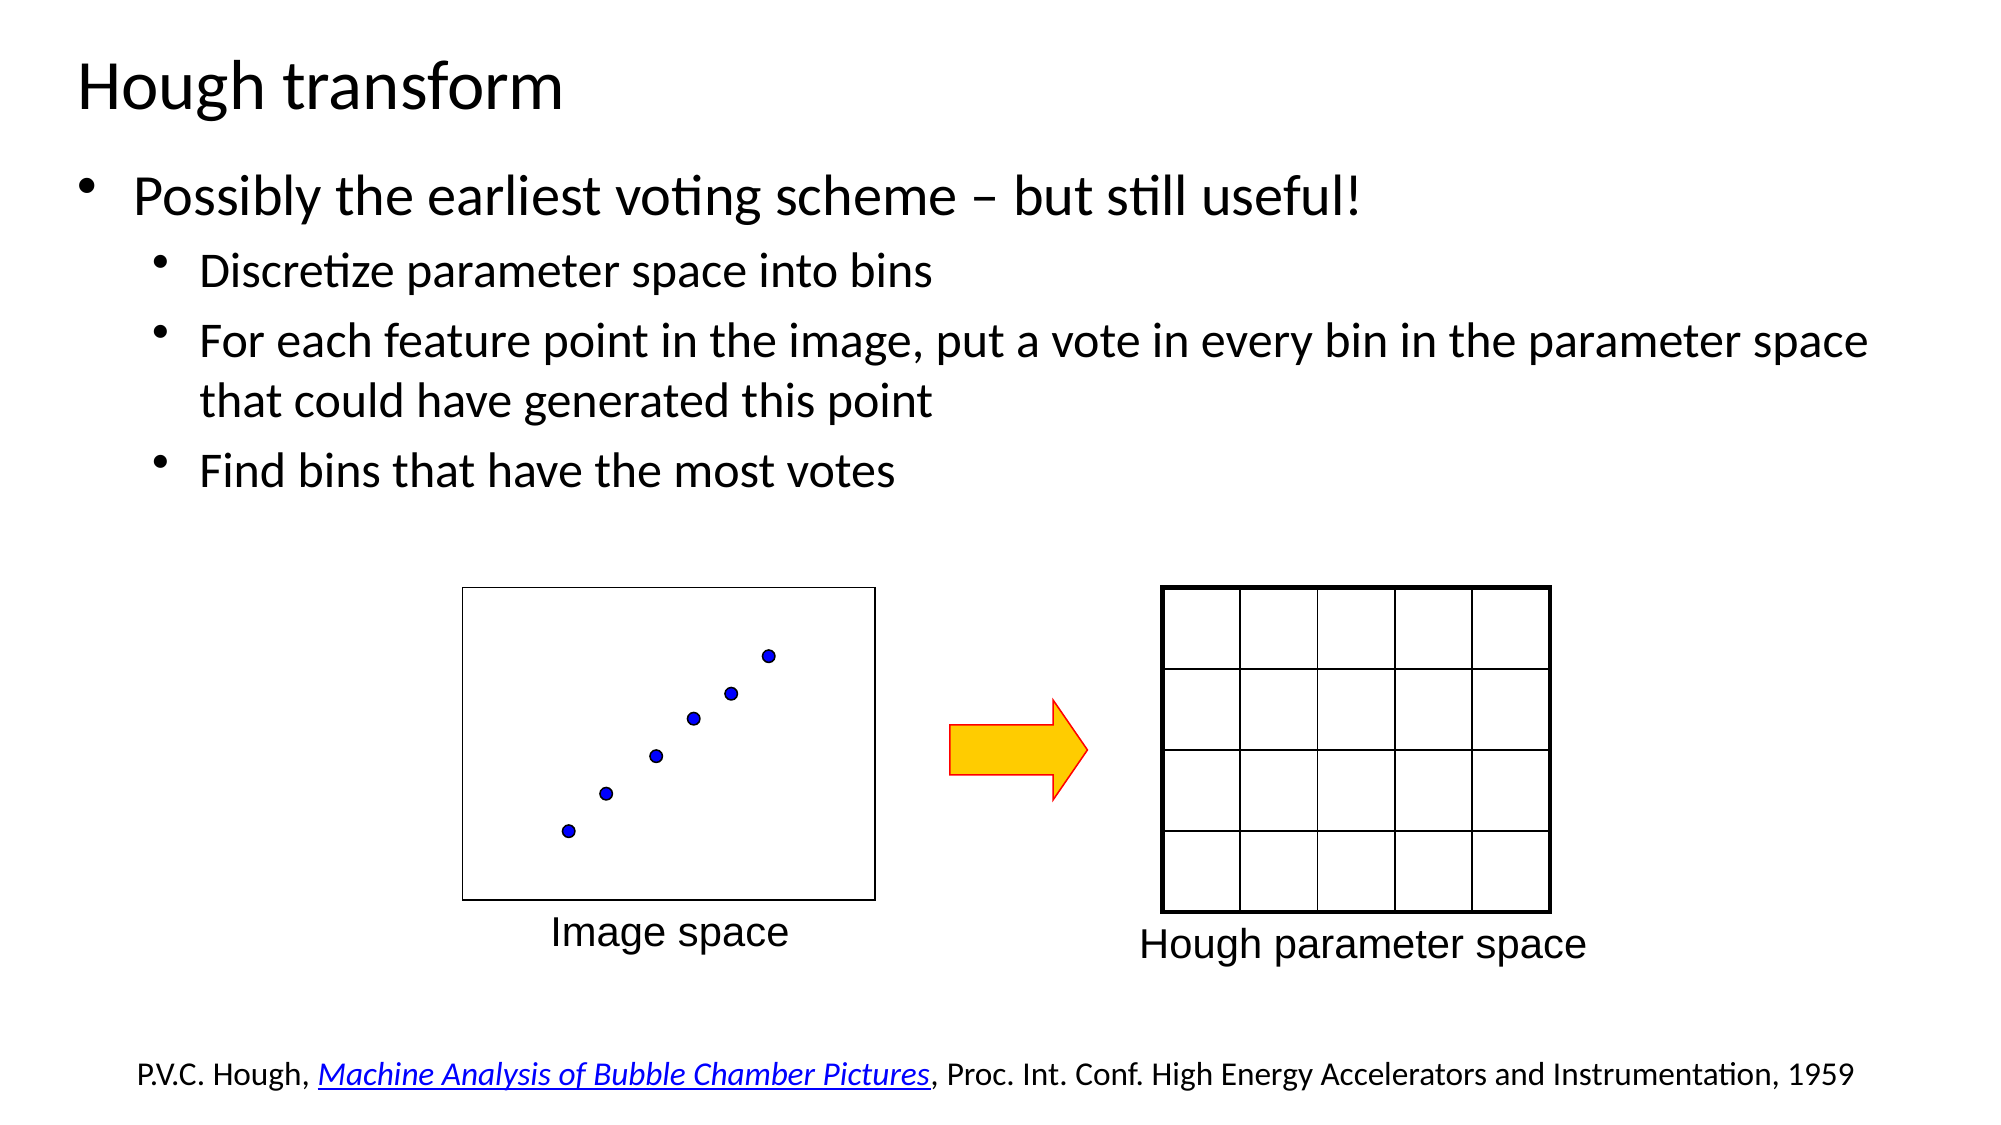

# Hough transform
Possibly the earliest voting scheme – but still useful!
Discretize parameter space into bins
For each feature point in the image, put a vote in every bin in the parameter space that could have generated this point
Find bins that have the most votes

|  |  |  |  |  |
| --- | --- | --- | --- | --- |
|  |  |  |  |  |
|  |  |  |  |  |
|  |  |  |  |  |

Image space
Hough parameter space
P.V.C. Hough, Machine Analysis of Bubble Chamber Pictures, Proc. Int. Conf. High Energy Accelerators and Instrumentation, 1959